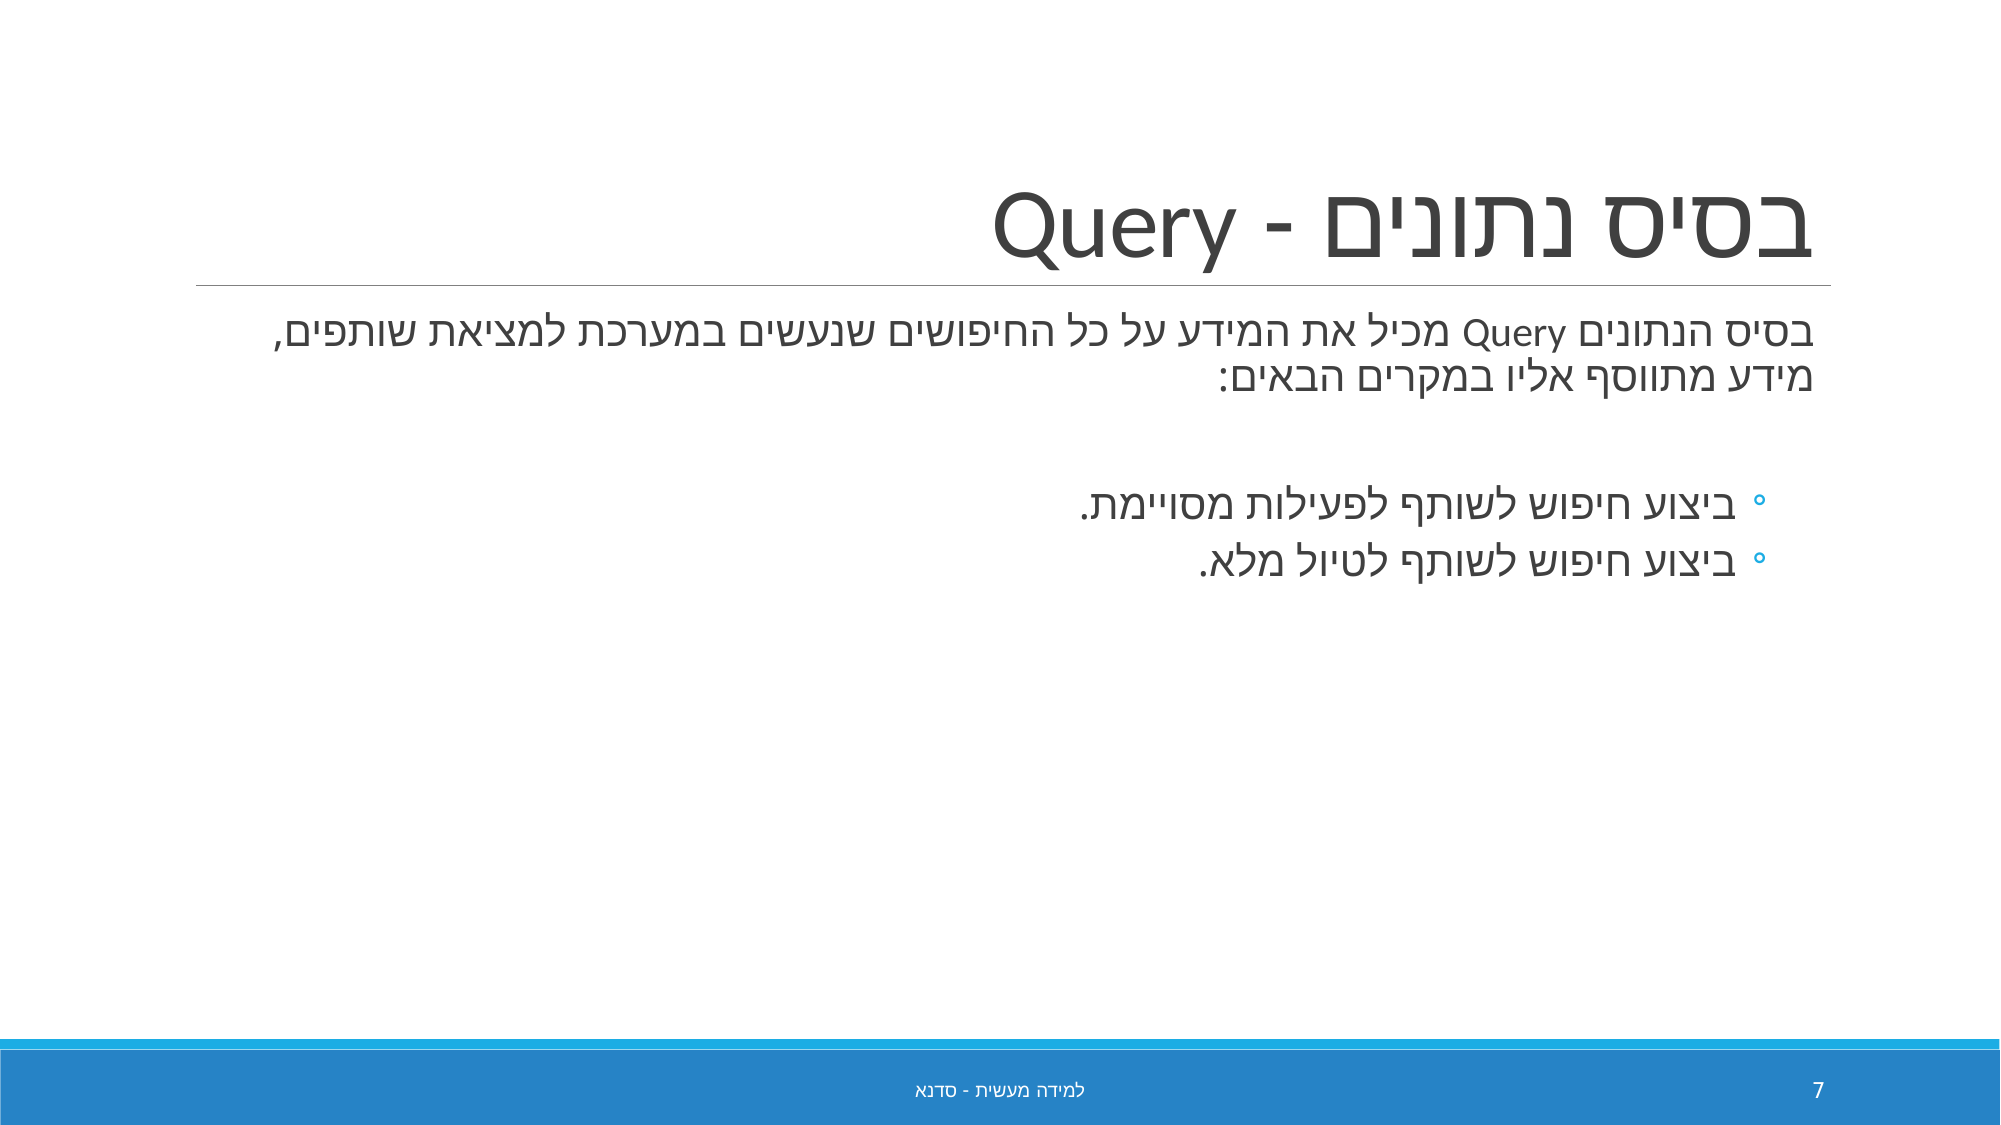

# בסיס נתונים - Query
בסיס הנתונים Query מכיל את המידע על כל החיפושים שנעשים במערכת למציאת שותפים, מידע מתווסף אליו במקרים הבאים:

ביצוע חיפוש לשותף לפעילות מסויימת.
ביצוע חיפוש לשותף לטיול מלא.
למידה מעשית - סדנא
7